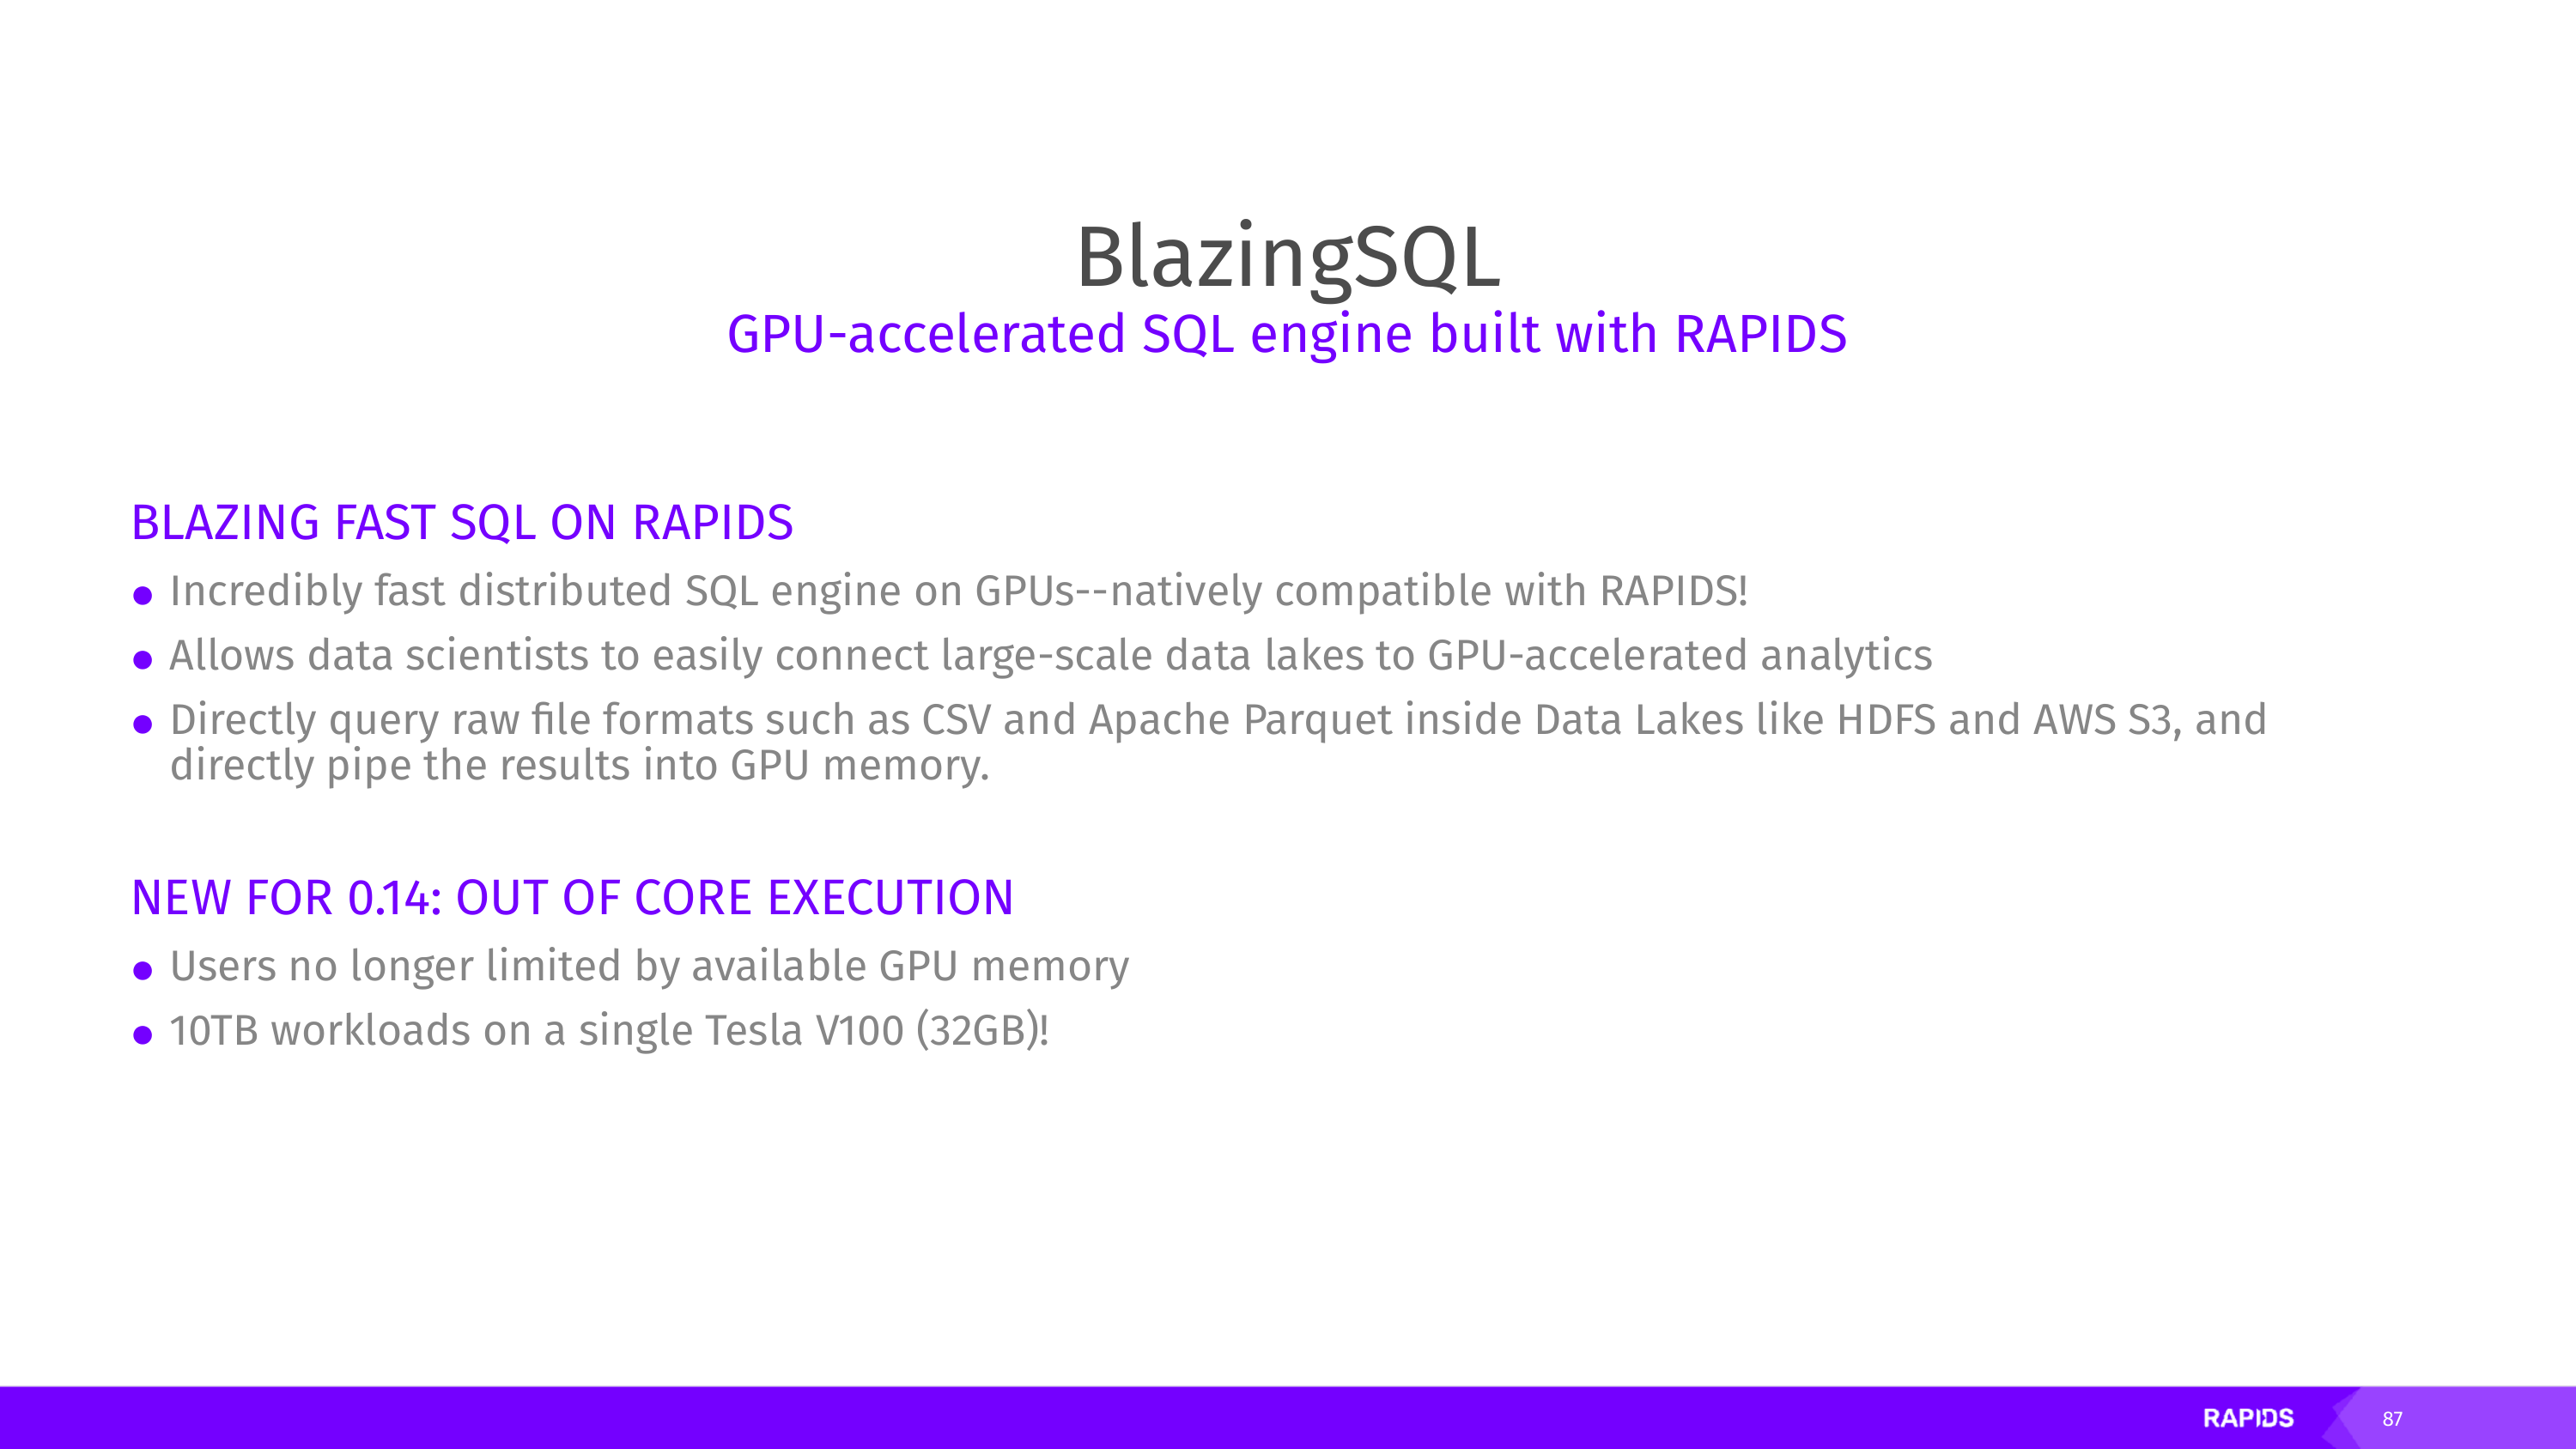

# BlazingSQL
GPU-accelerated SQL engine built with RAPIDS
BLAZING FAST SQL ON RAPIDS
Incredibly fast distributed SQL engine on GPUs--natively compatible with RAPIDS!
Allows data scientists to easily connect large-scale data lakes to GPU-accelerated analytics
Directly query raw file formats such as CSV and Apache Parquet inside Data Lakes like HDFS and AWS S3, and directly pipe the results into GPU memory.

NEW FOR 0.14: OUT OF CORE EXECUTION
Users no longer limited by available GPU memory
10TB workloads on a single Tesla V100 (32GB)!